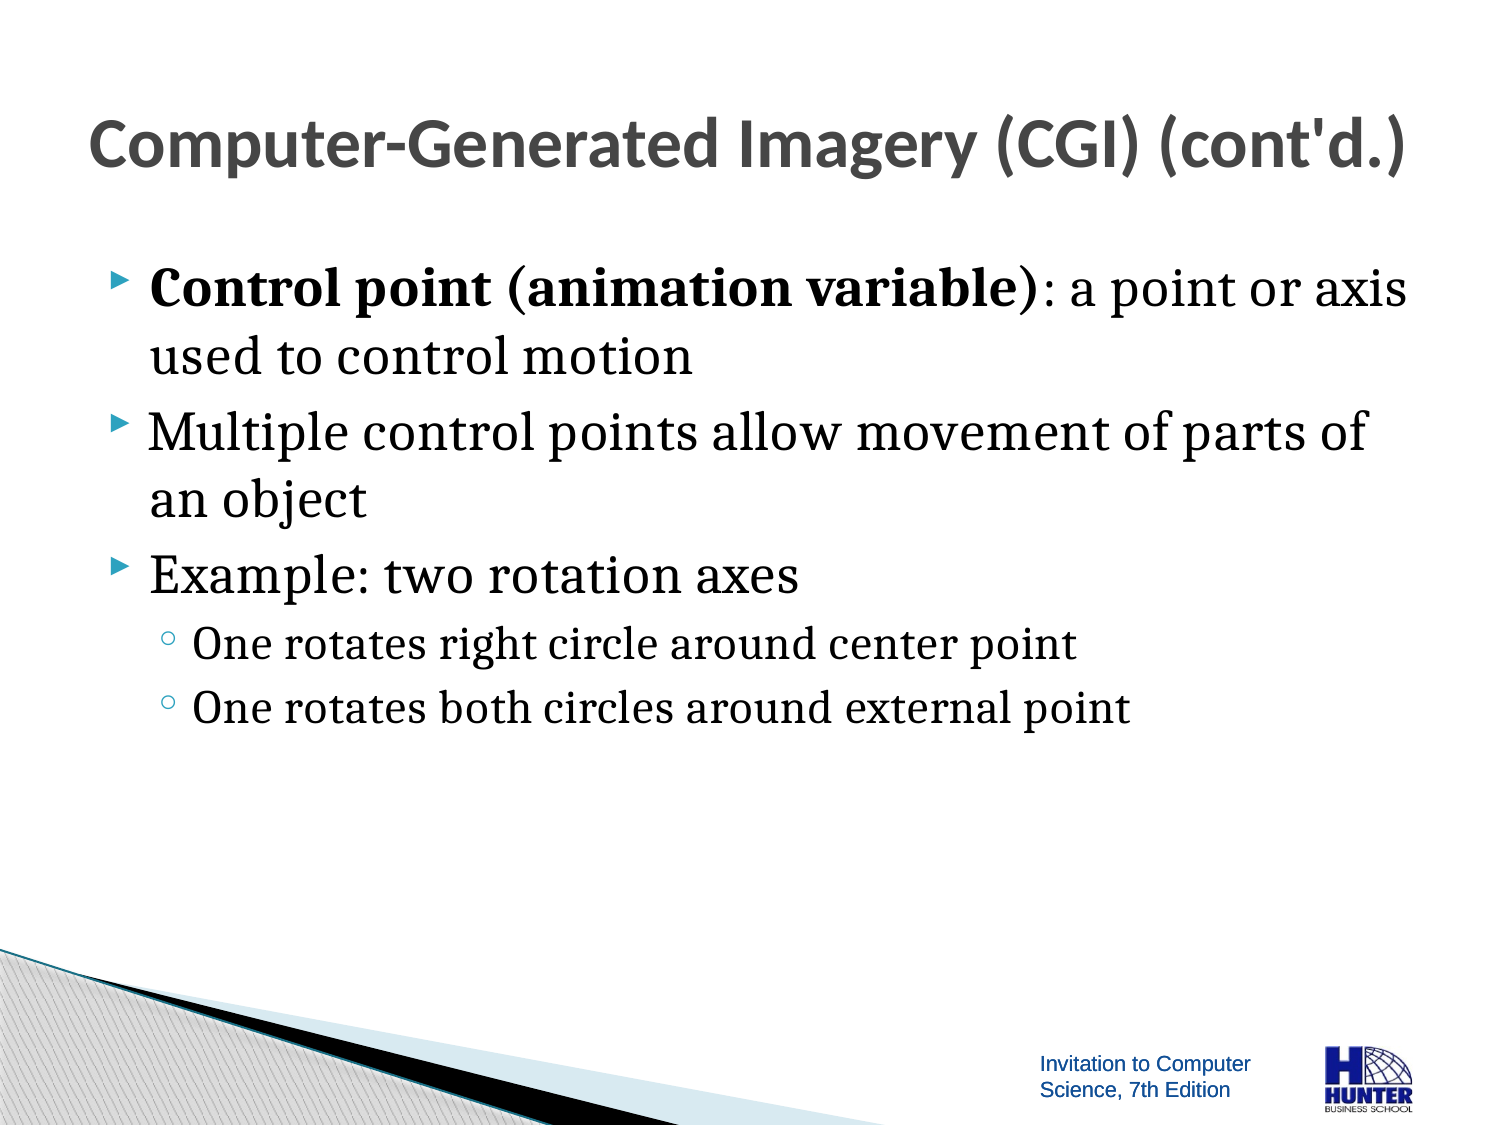

# Computer-Generated Imagery (CGI) (cont'd.)
Control point (animation variable): a point or axis used to control motion
Multiple control points allow movement of parts of an object
Example: two rotation axes
One rotates right circle around center point
One rotates both circles around external point